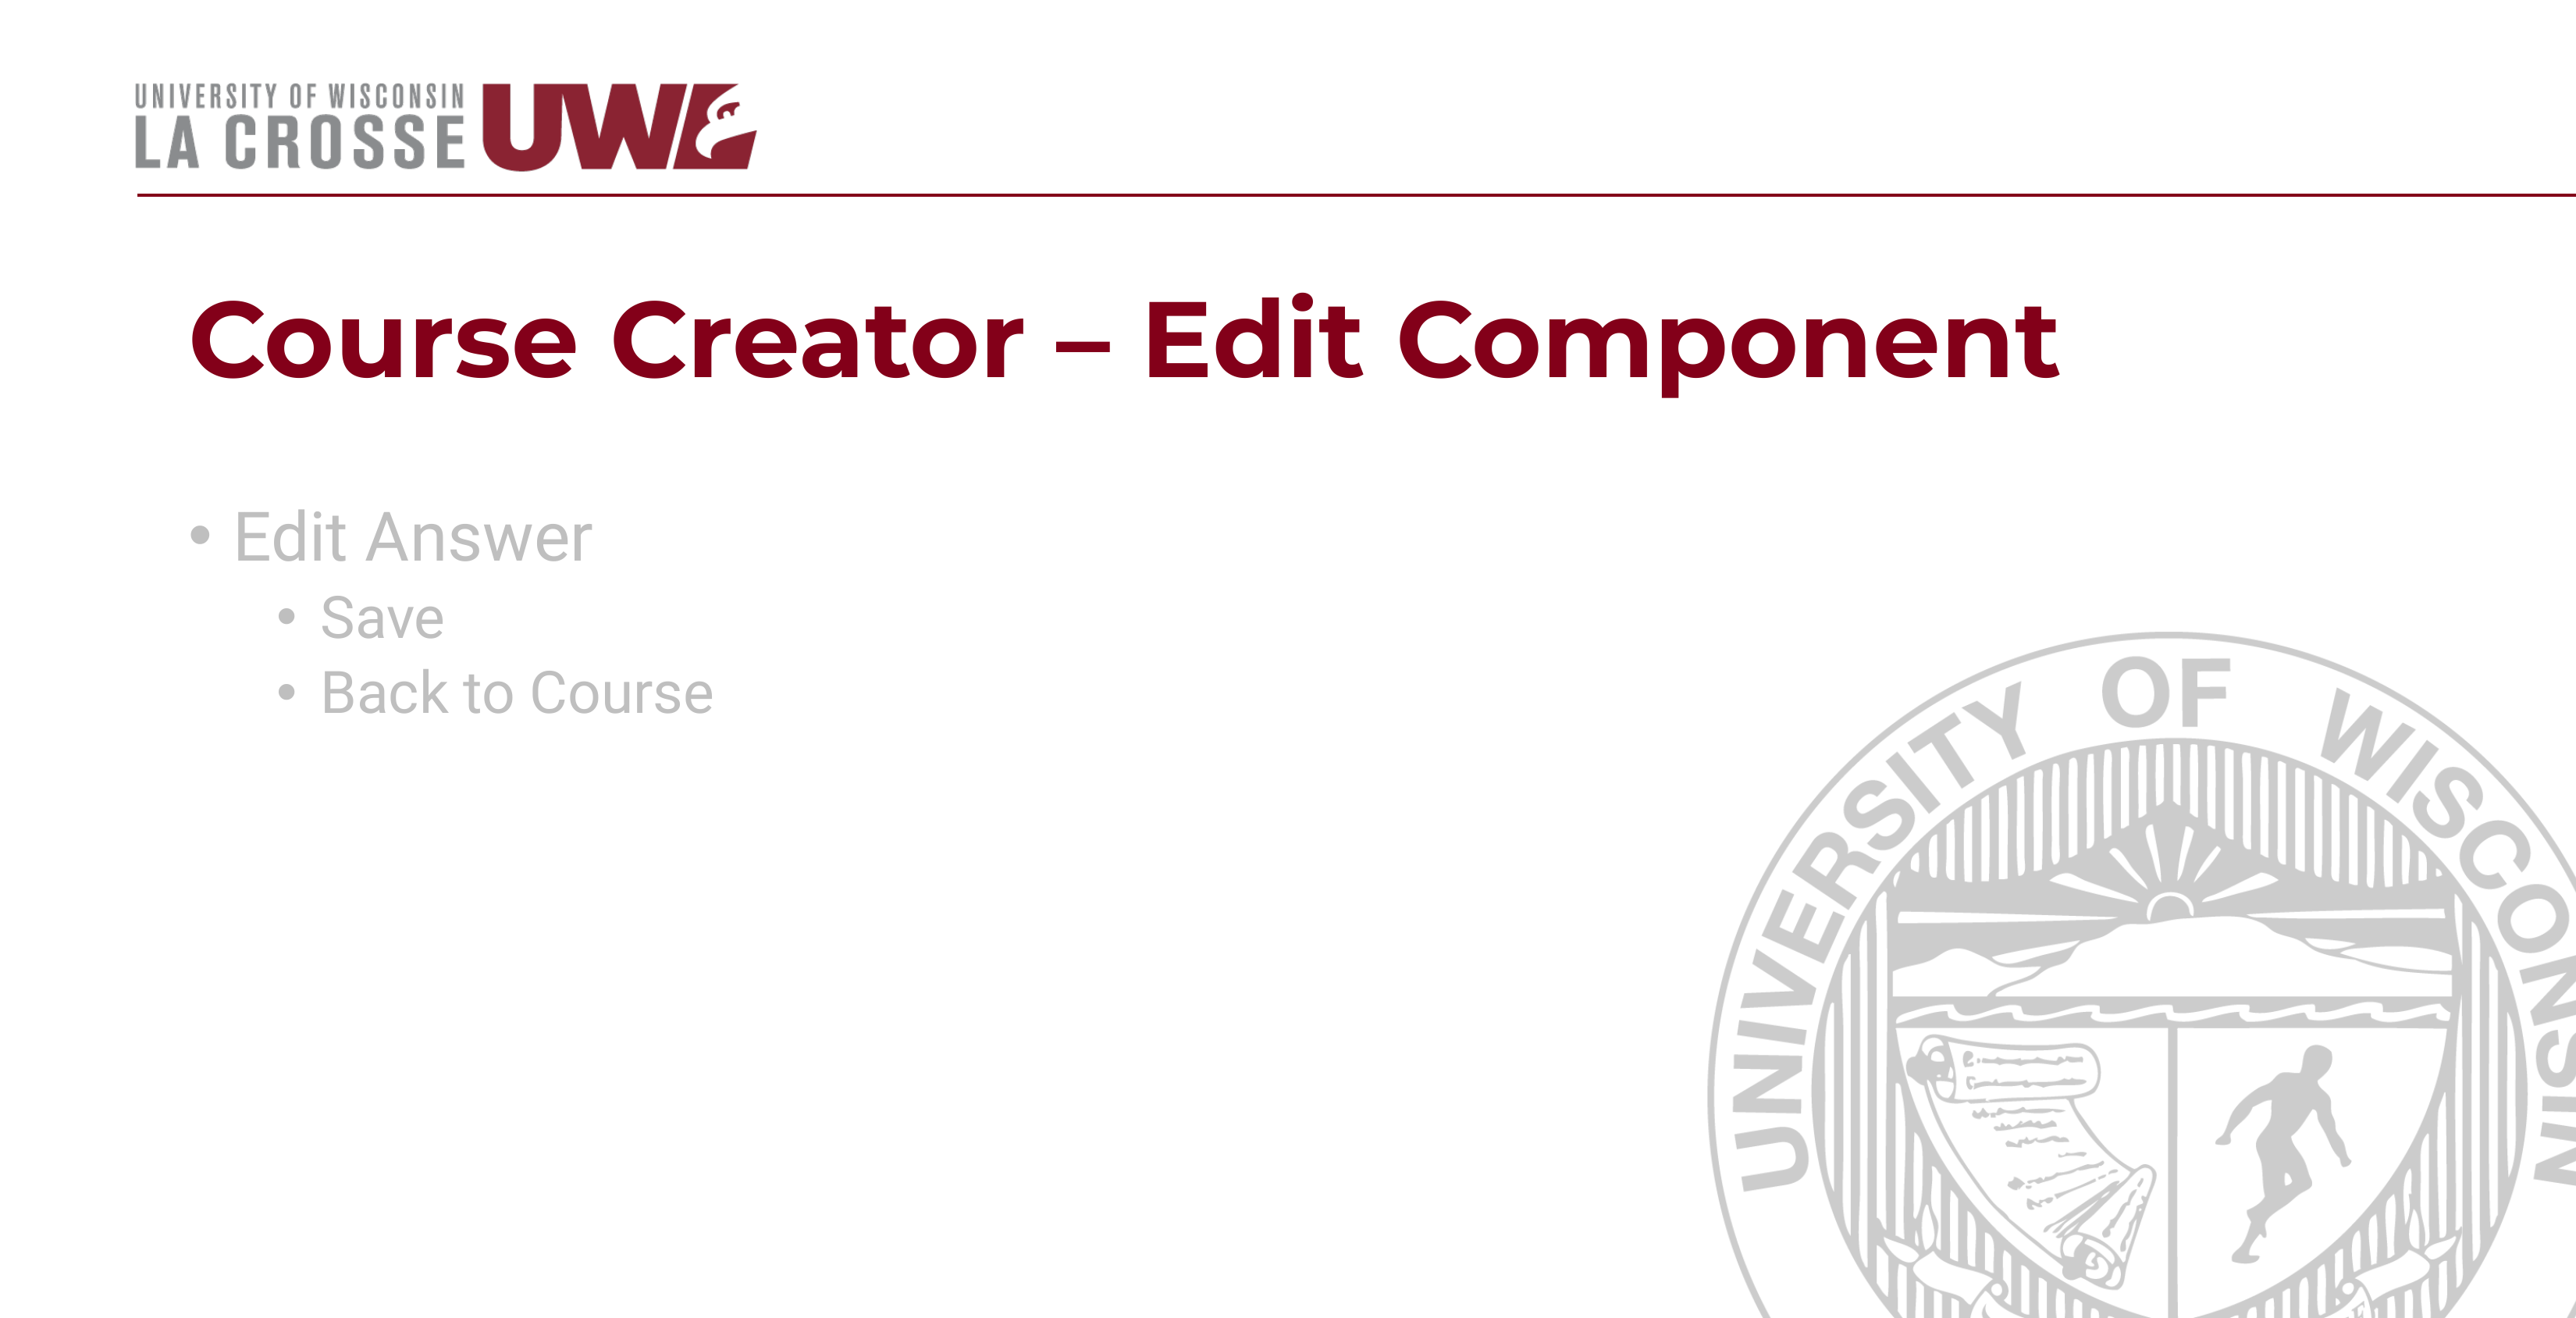

# Course Creator – Edit Component
Edit Answer
Save
Back to Course